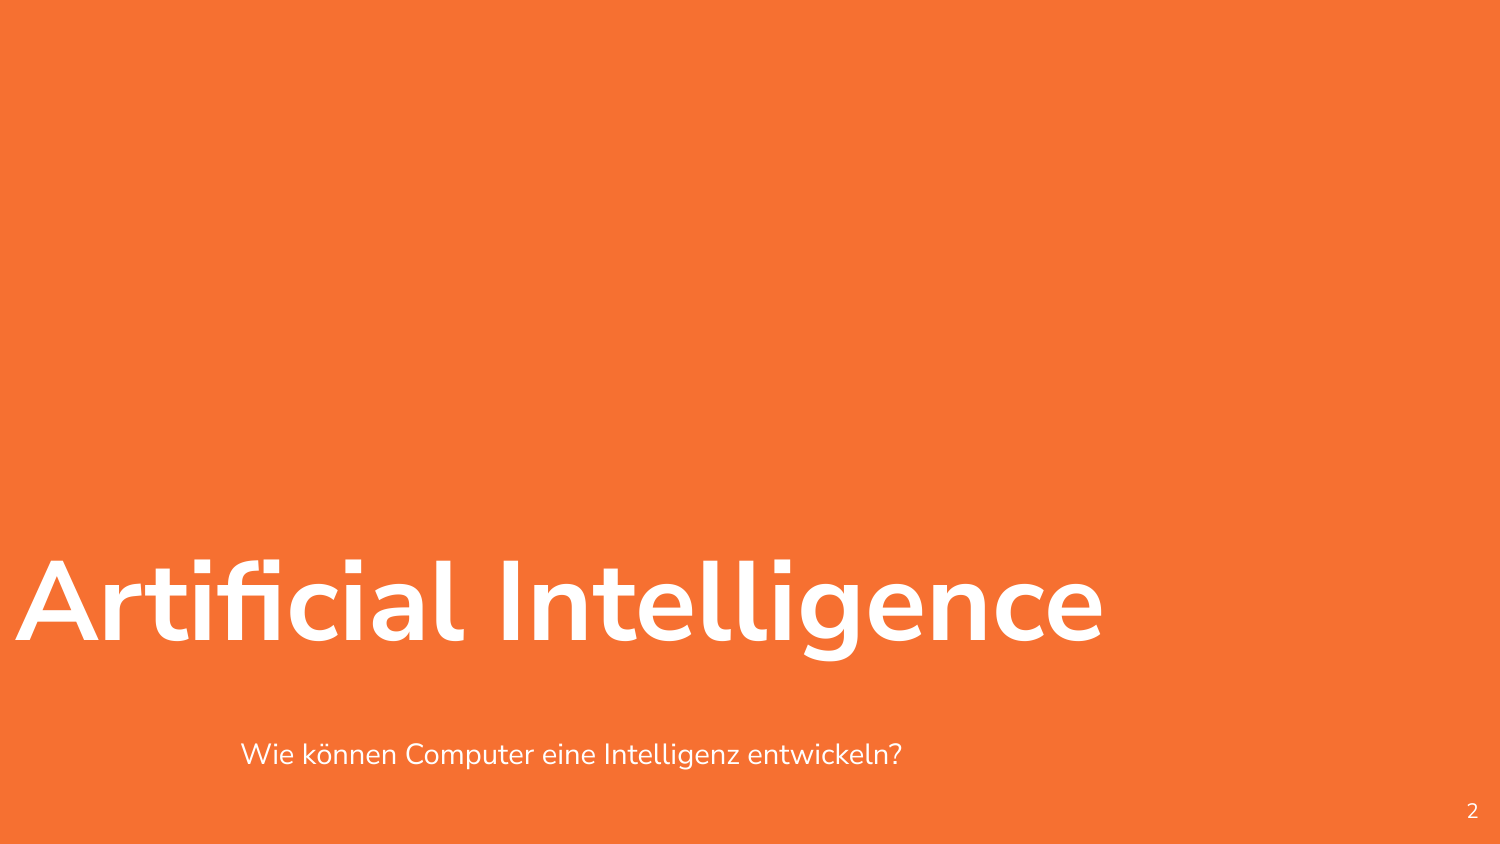

Artificial Intelligence
Wie können Computer eine Intelligenz entwickeln?
2